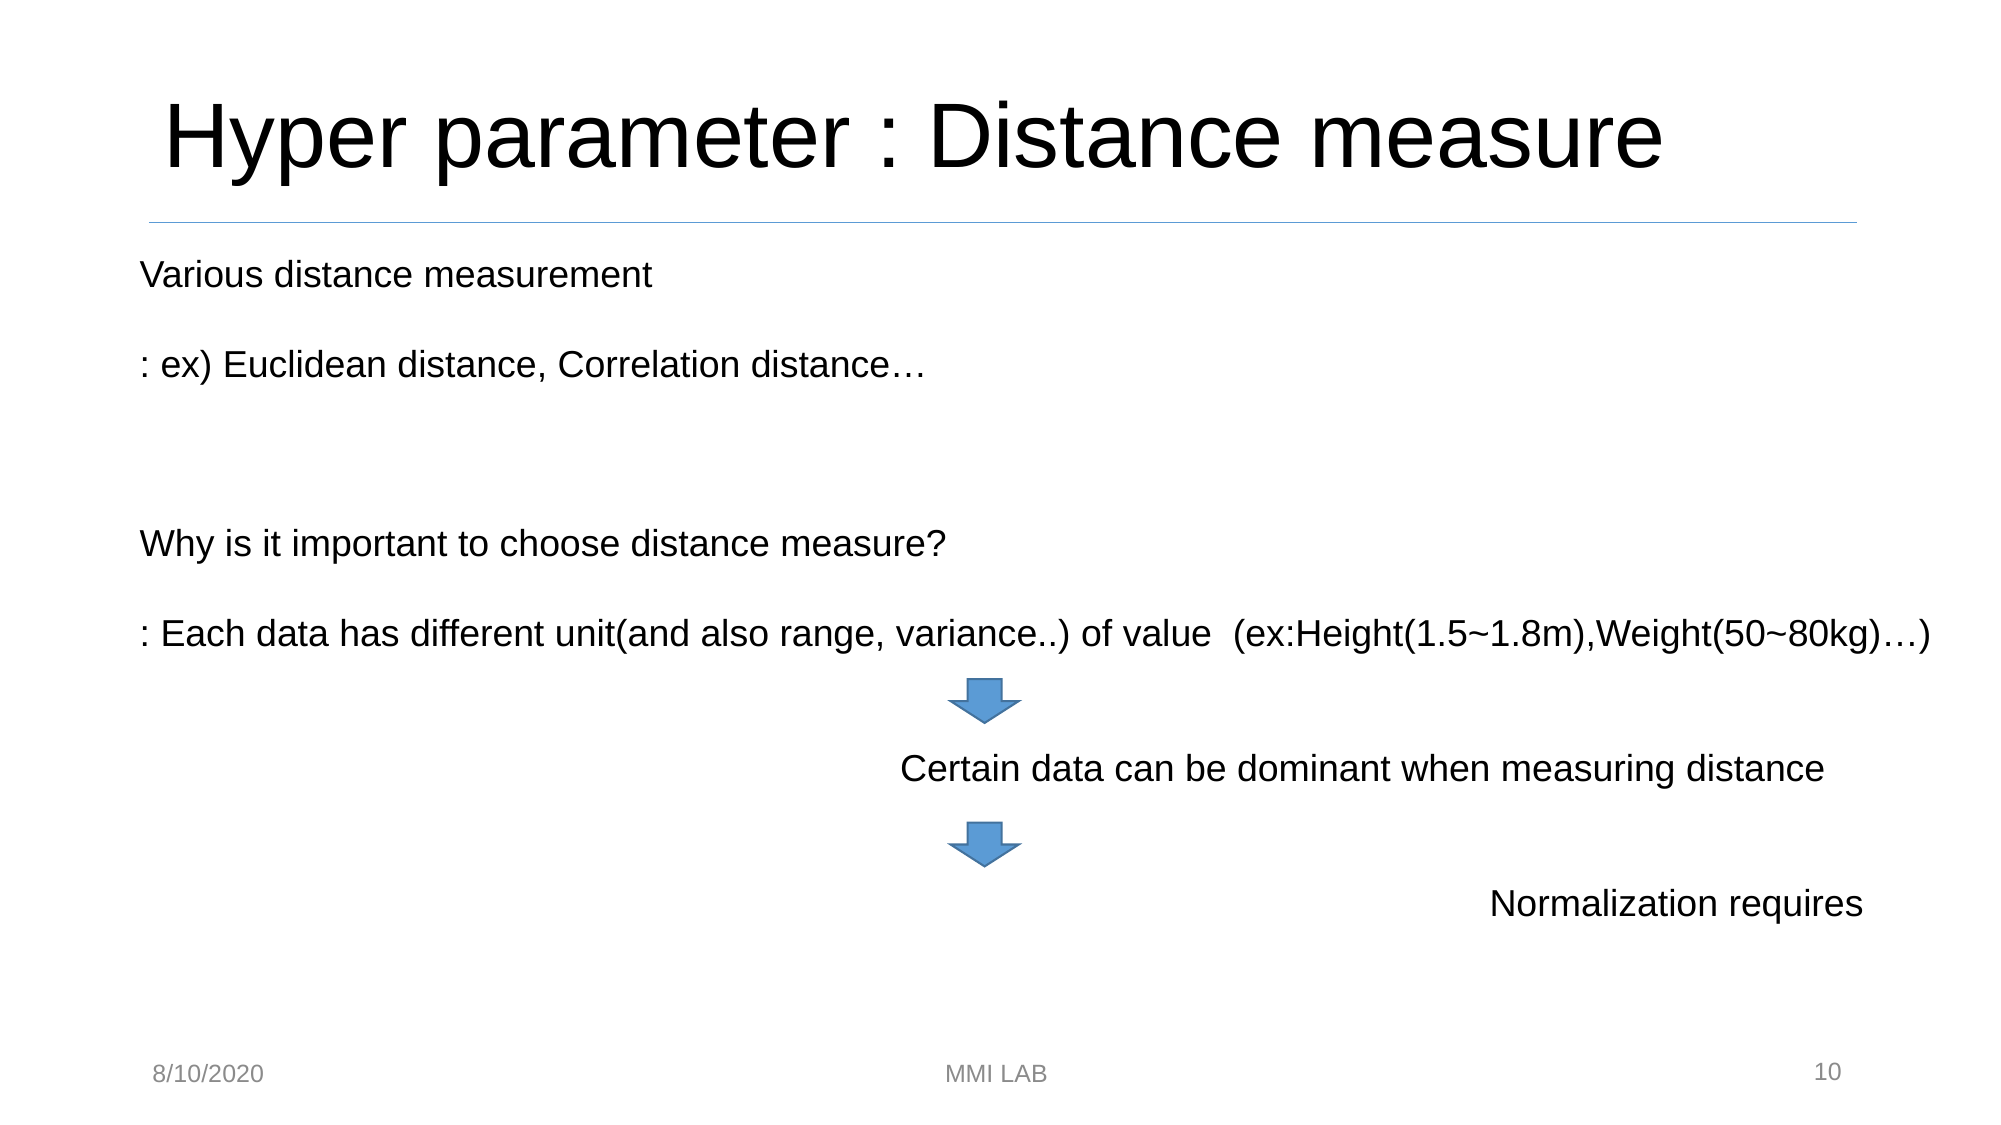

# Hyper parameter : Distance measure
Various distance measurement

: ex) Euclidean distance, Correlation distance…
Why is it important to choose distance measure?

: Each data has different unit(and also range, variance..) of value  (ex:Height(1.5~1.8m),Weight(50~80kg)…)

 					 Certain data can be dominant when measuring distance

									Normalization requires

10
8/10/2020
MMI LAB